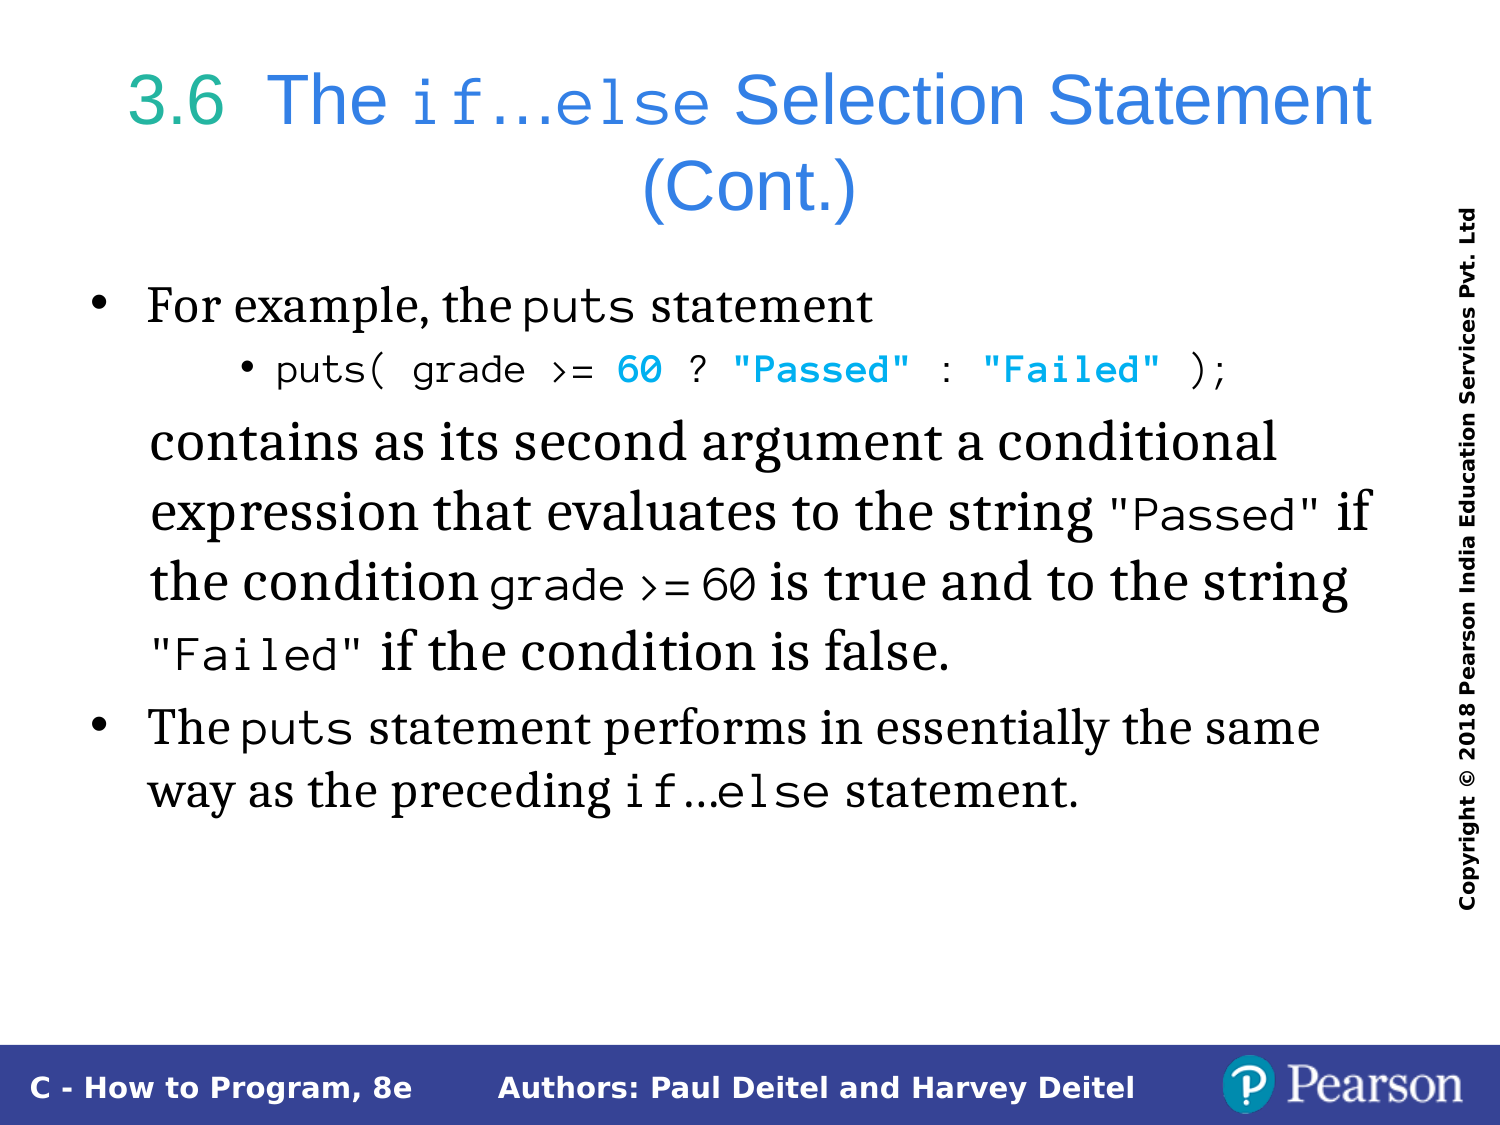

# 3.6  The if…else Selection Statement (Cont.)
For example, the puts statement
puts( grade >= 60 ? "Passed" : "Failed" );
contains as its second argument a conditional expression that evaluates to the string "Passed" if the condition grade >= 60 is true and to the string "Failed" if the condition is false.
The puts statement performs in essentially the same way as the preceding if…else statement.